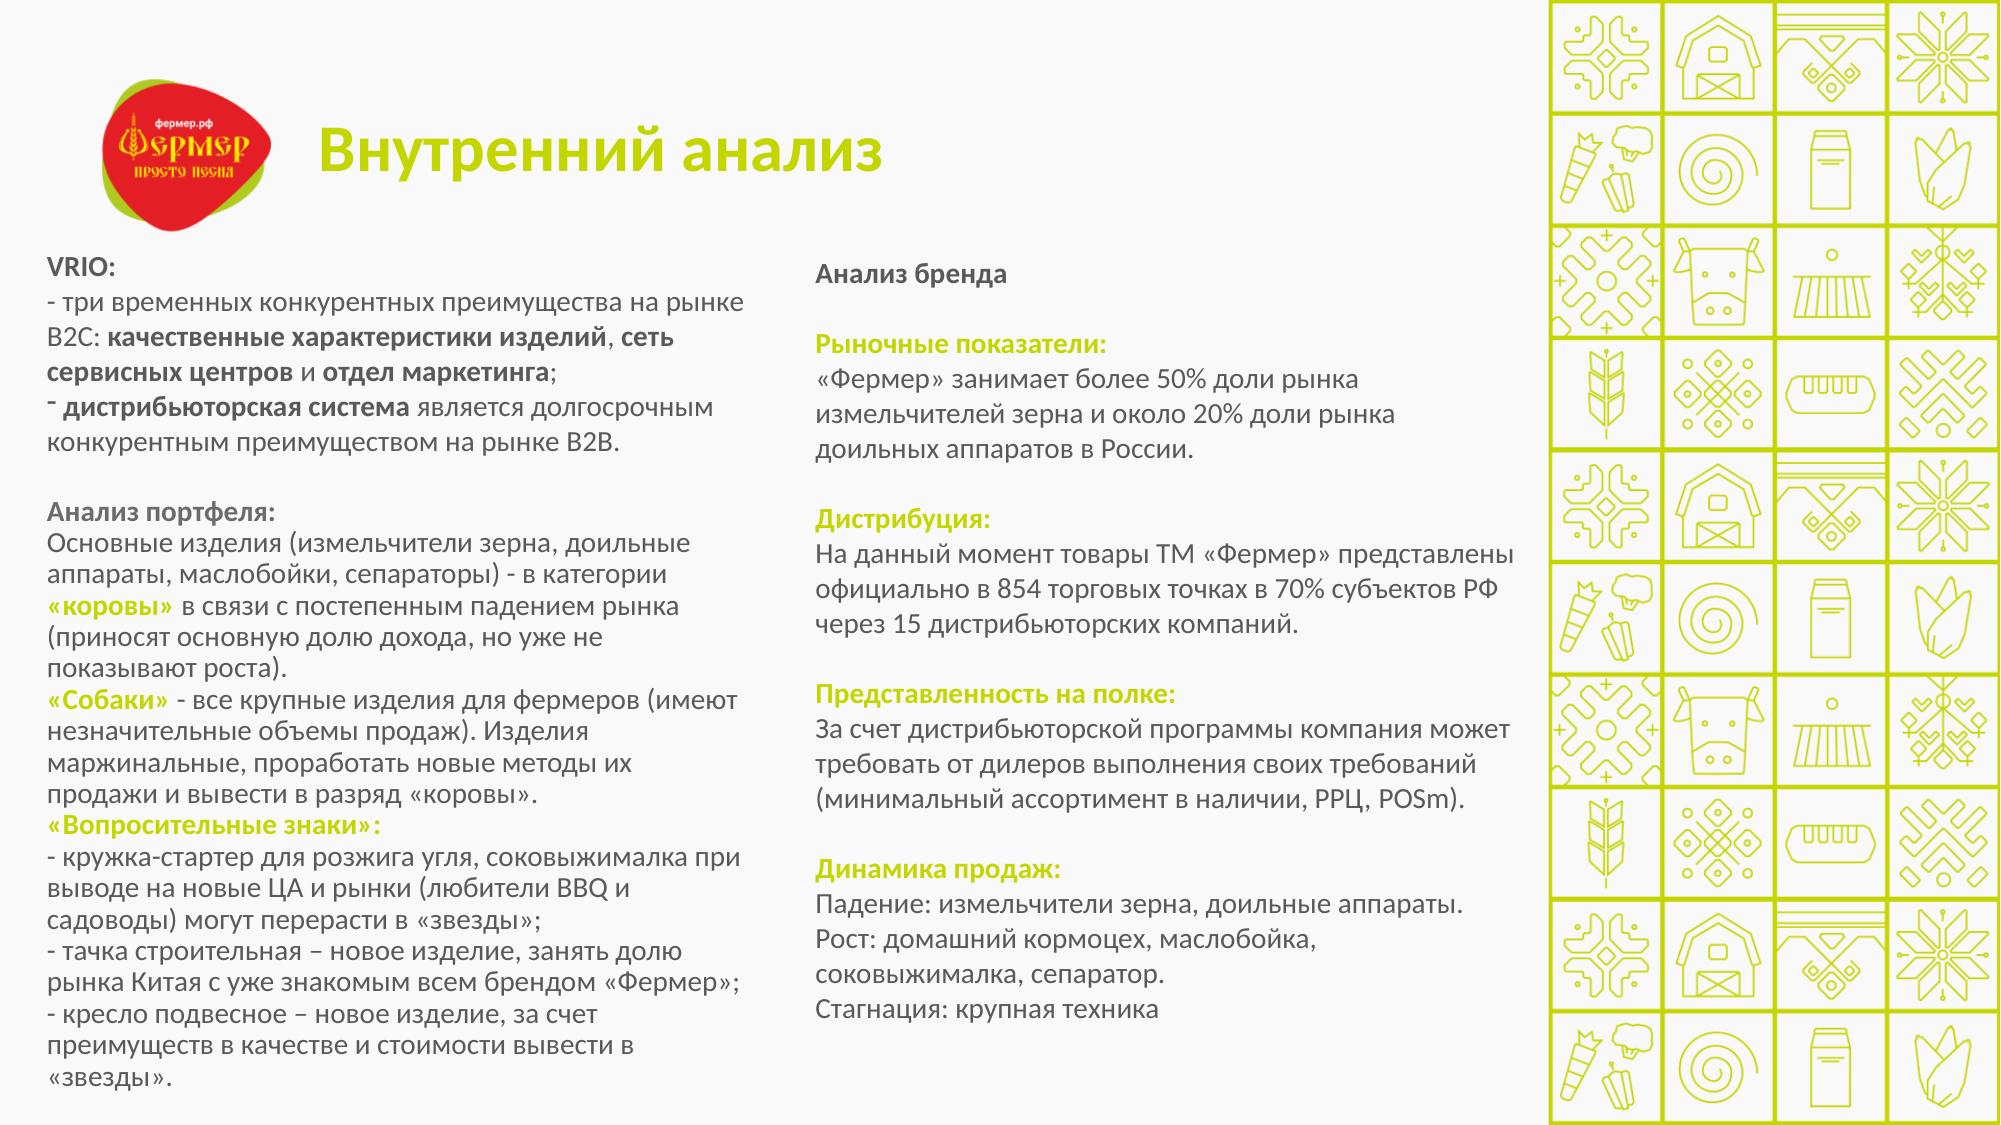

# Внутренний анализ
VRIO:
- три временных конкурентных преимущества на рынке B2C: качественные характеристики изделий, сеть сервисных центров и отдел маркетинга;
 дистрибьюторская система является долгосрочным конкурентным преимуществом на рынке B2B.

Анализ портфеля:
Основные изделия (измельчители зерна, доильные аппараты, маслобойки, сепараторы) - в категории «коровы» в связи с постепенным падением рынка (приносят основную долю дохода, но уже не показывают роста).
«Собаки» - все крупные изделия для фермеров (имеют незначительные объемы продаж). Изделия маржинальные, проработать новые методы их продажи и вывести в разряд «коровы».
«Вопросительные знаки»:
- кружка-стартер для розжига угля, соковыжималка при выводе на новые ЦА и рынки (любители BBQ и садоводы) могут перерасти в «звезды»;
- тачка строительная – новое изделие, занять долю рынка Китая с уже знакомым всем брендом «Фермер»;
- кресло подвесное – новое изделие, за счет преимуществ в качестве и стоимости вывести в «звезды».
Анализ бренда

Рыночные показатели:
«Фермер» занимает более 50% доли рынка измельчителей зерна и около 20% доли рынка доильных аппаратов в России.

Дистрибуция:
На данный момент товары ТМ «Фермер» представлены официально в 854 торговых точках в 70% субъектов РФ через 15 дистрибьюторских компаний.

Представленность на полке:
За счет дистрибьюторской программы компания может требовать от дилеров выполнения своих требований (минимальный ассортимент в наличии, РРЦ, POSm).

Динамика продаж:
Падение: измельчители зерна, доильные аппараты.
Рост: домашний кормоцех, маслобойка, соковыжималка, сепаратор.
Стагнация: крупная техника